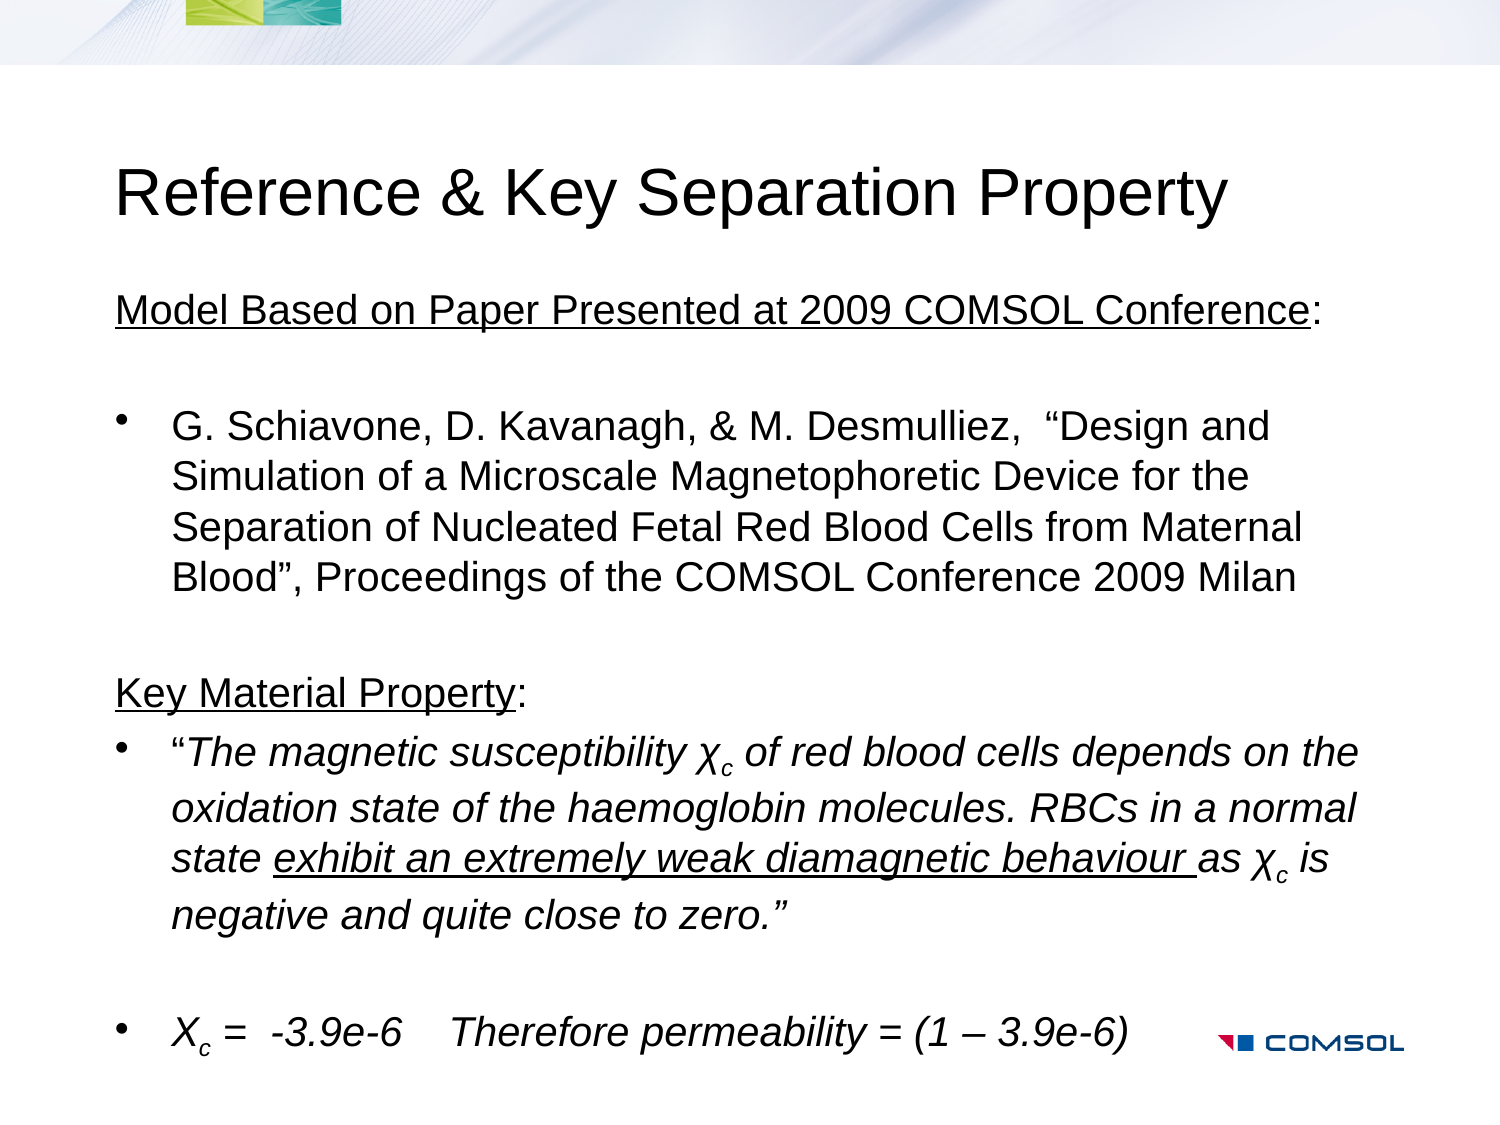

# Reference & Key Separation Property
Model Based on Paper Presented at 2009 COMSOL Conference:

G. Schiavone, D. Kavanagh, & M. Desmulliez,  “Design and Simulation of a Microscale Magnetophoretic Device for the Separation of Nucleated Fetal Red Blood Cells from Maternal Blood”, Proceedings of the COMSOL Conference 2009 Milan

Key Material Property:
“The magnetic susceptibility χc of red blood cells depends on the oxidation state of the haemoglobin molecules. RBCs in a normal state exhibit an extremely weak diamagnetic behaviour as χc is negative and quite close to zero.”

Χc =  -3.9e-6    Therefore permeability = (1 – 3.9e-6)